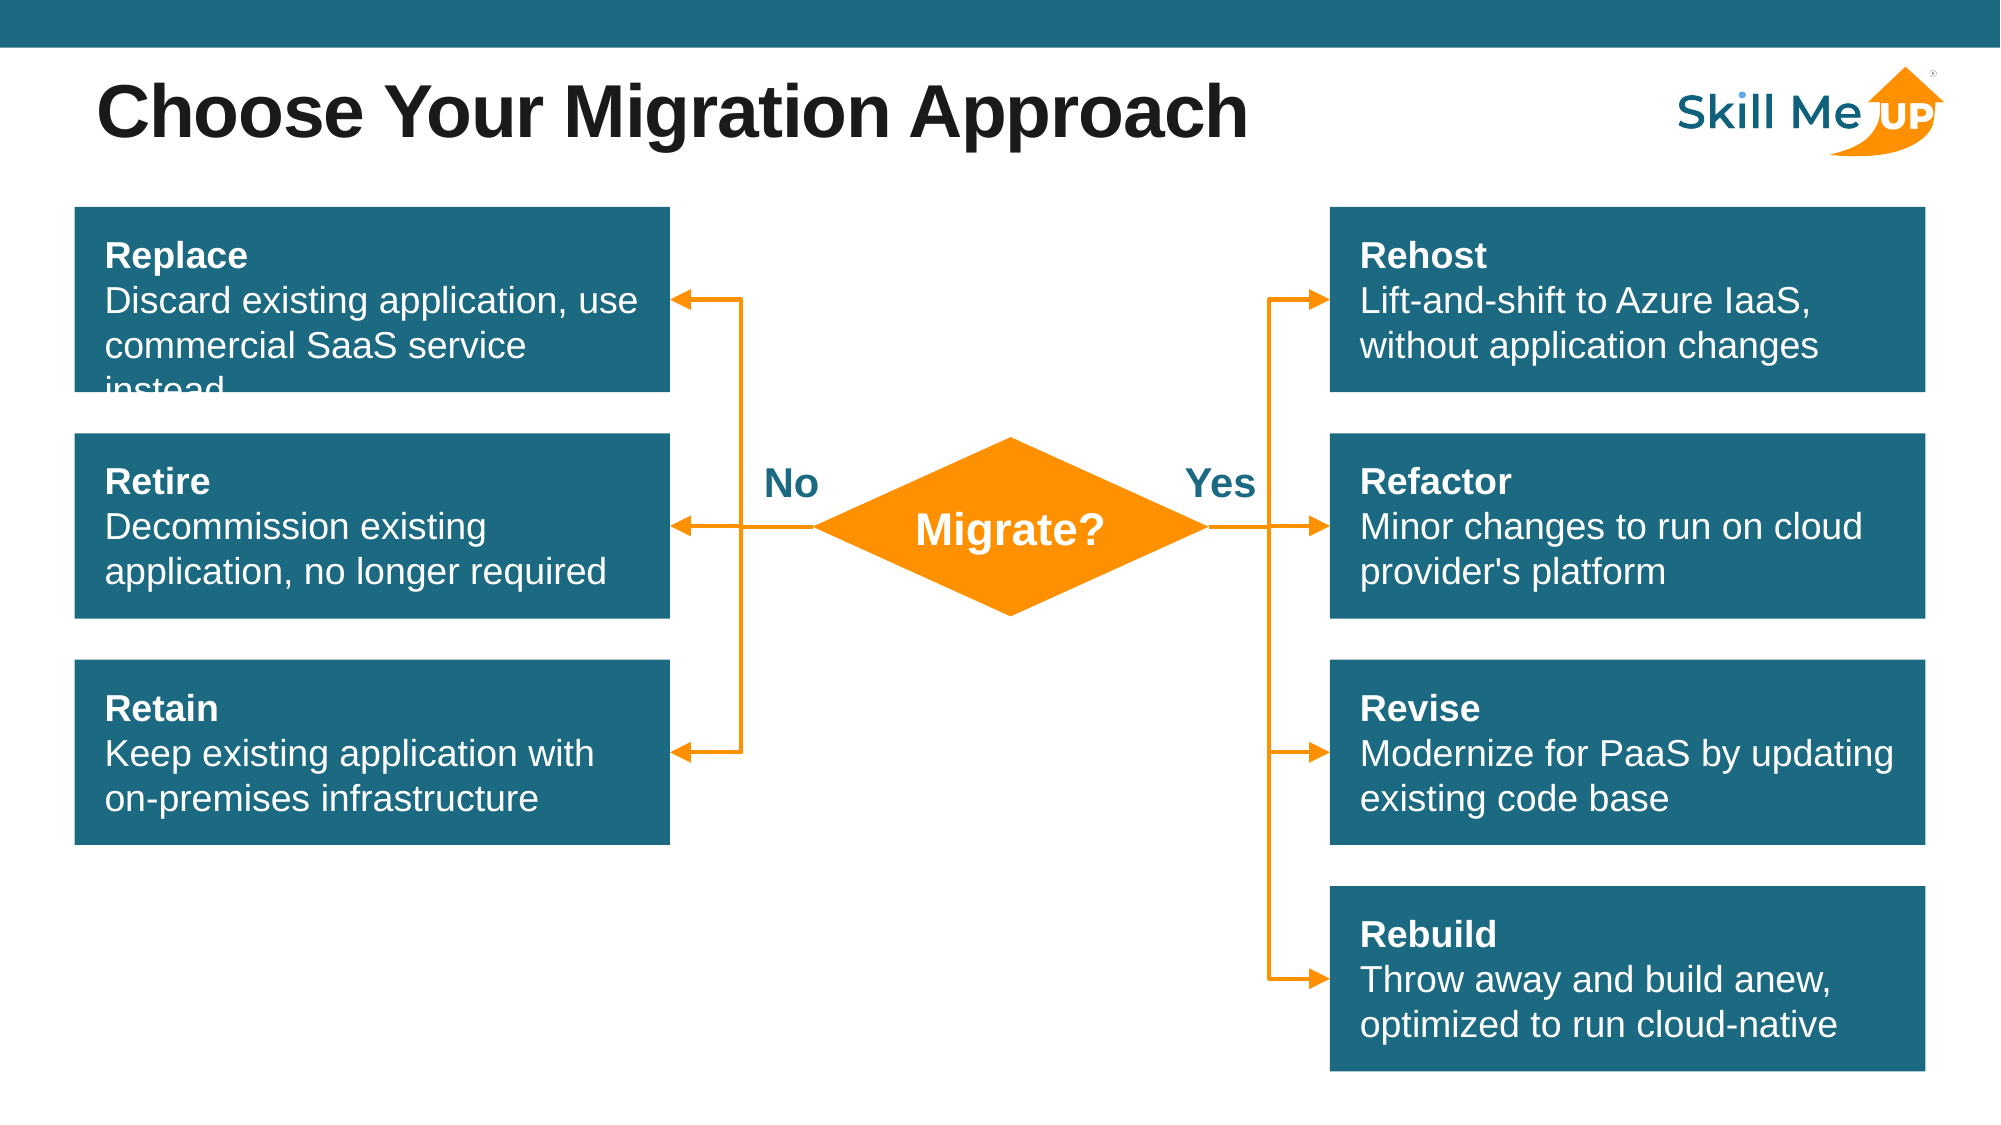

# Choose Your Migration Approach
Replace
Discard existing application, use commercial SaaS service instead
Rehost
Lift-and-shift to Azure IaaS, without application changes
Retire
Decommission existing application, no longer required
Refactor
Minor changes to run on cloud provider's platform
Migrate?
No
Yes
Retain
Keep existing application with on-premises infrastructure
Revise
Modernize for PaaS by updating existing code base
Rebuild
Throw away and build anew, optimized to run cloud-native